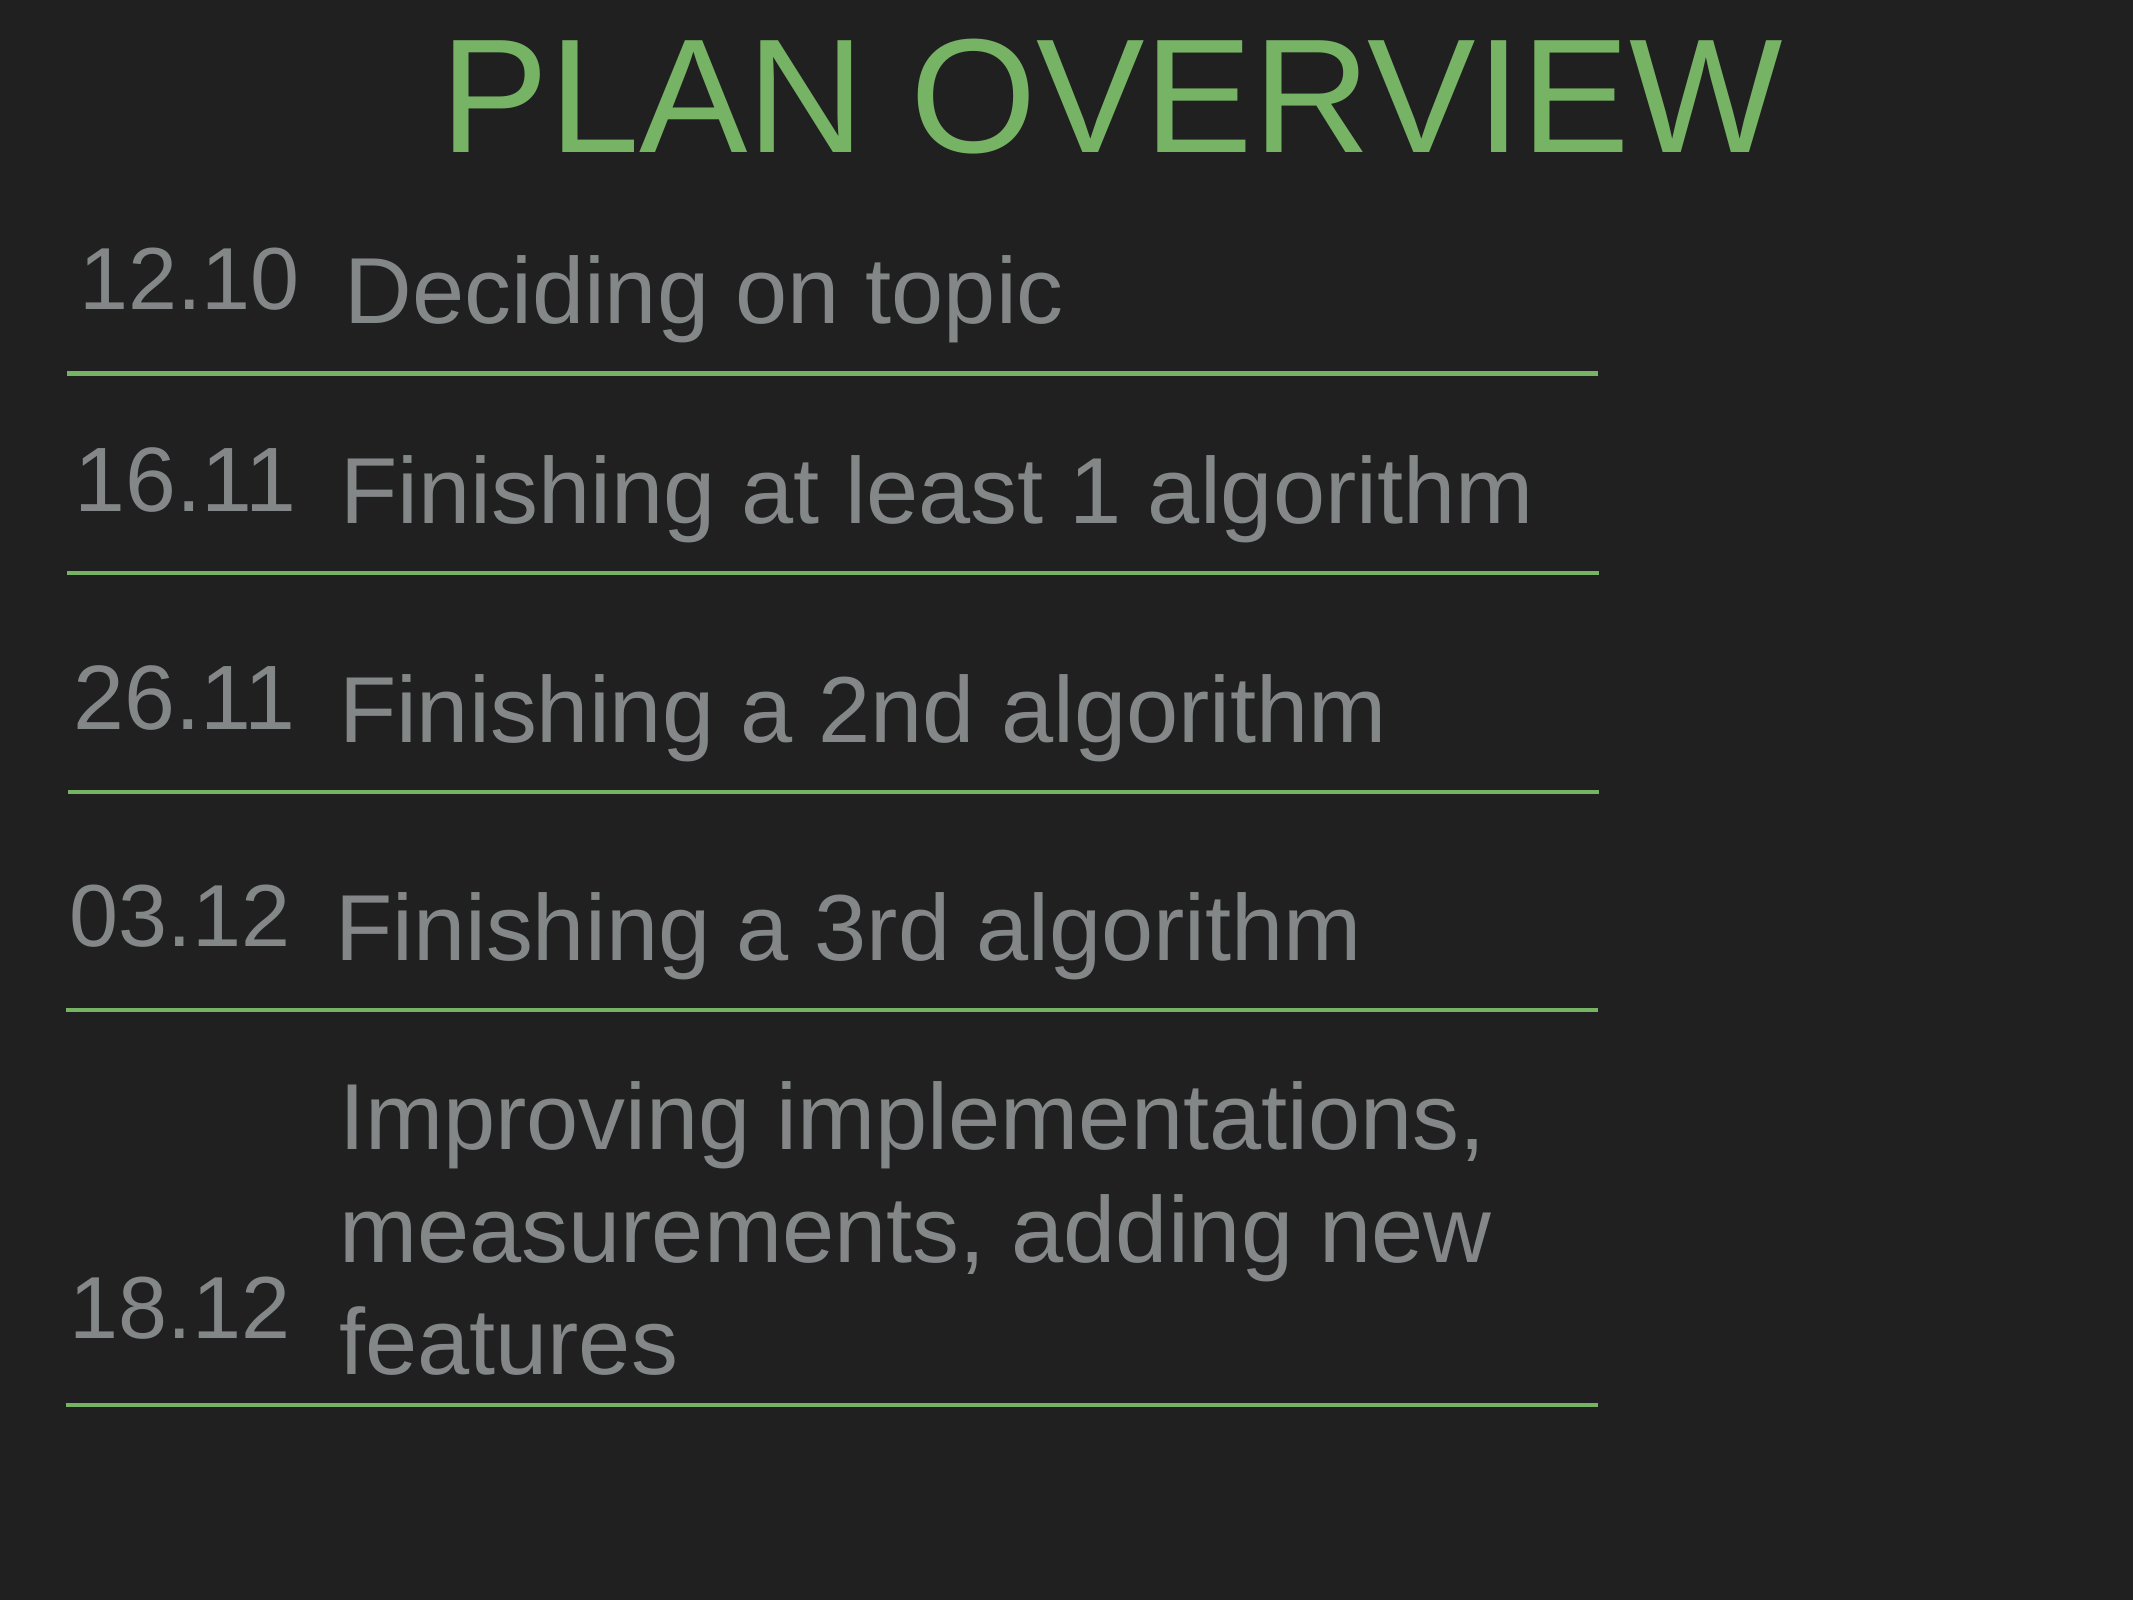

# PLAN OVERVIEW
Deciding on topic
12.10

Finishing at least 1 algorithm
16.11

Finishing a 2nd algorithm
26.11

Finishing a 3rd algorithm
03.12

Improving implementations, measurements, adding new features
18.12